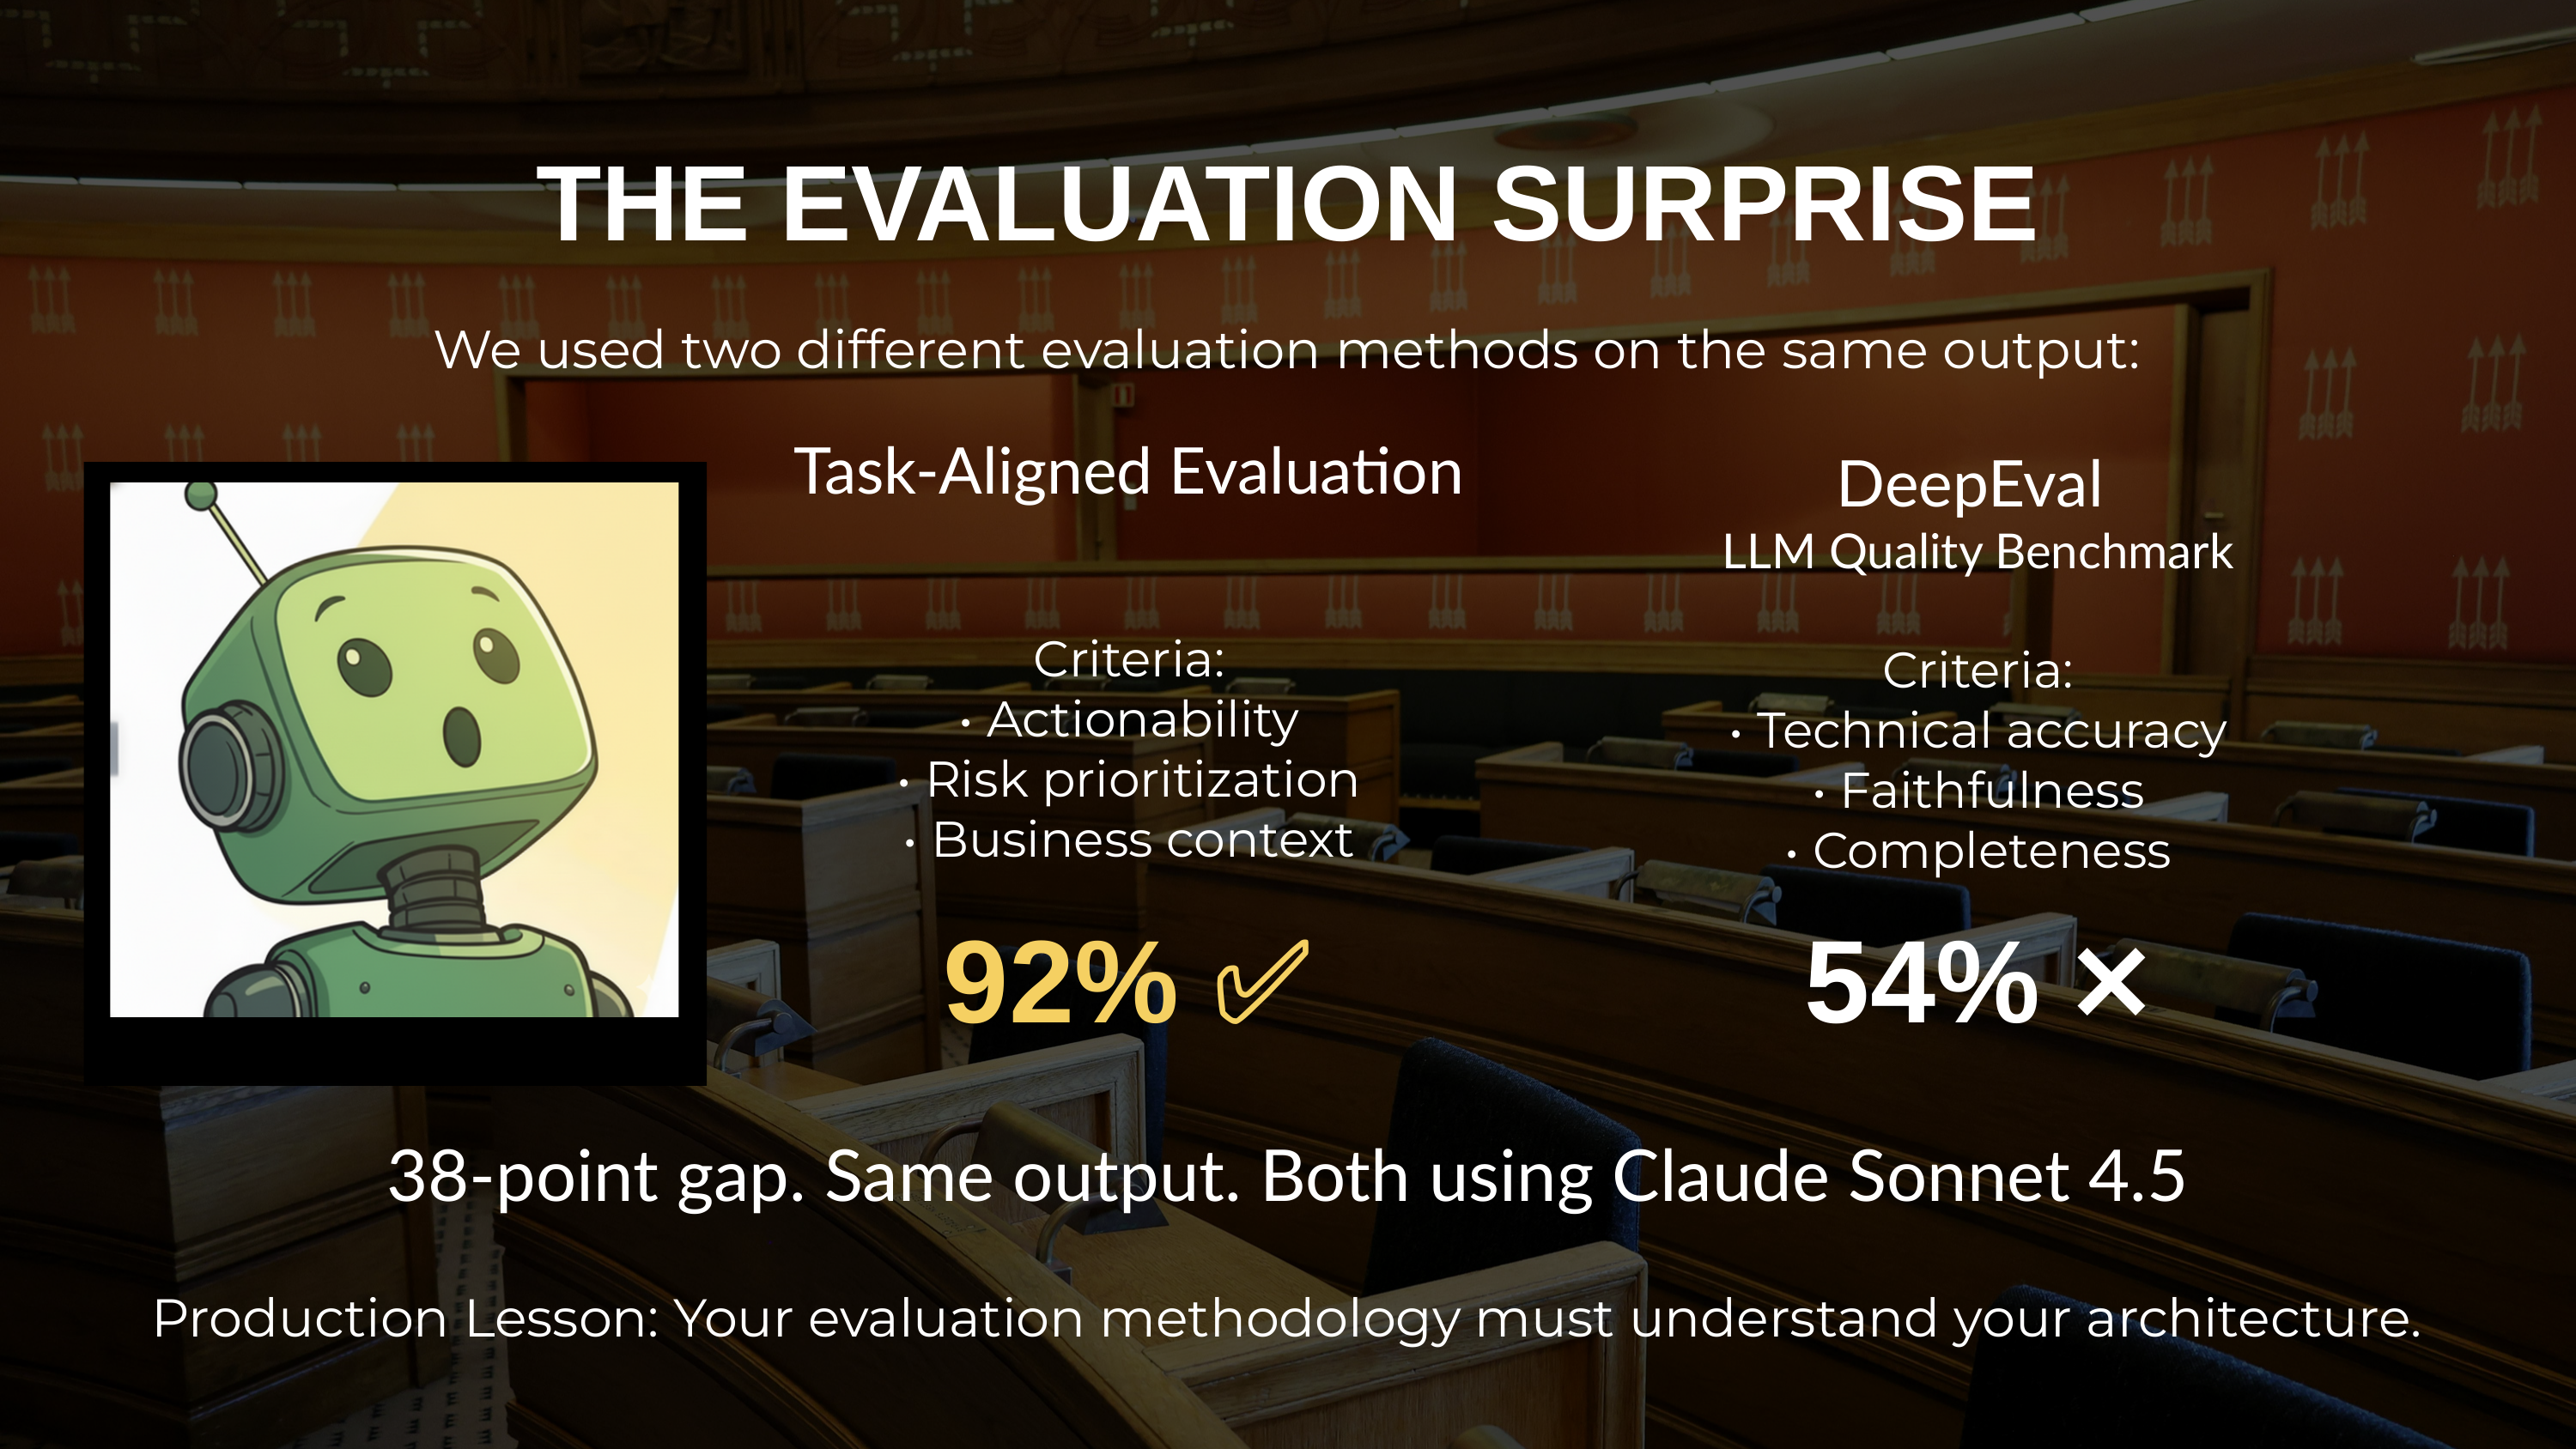

THE EVALUATION SURPRISE
We used two different evaluation methods on the same output:
Task-Aligned Evaluation

Criteria:
• Actionability
• Risk prioritization
• Business context
DeepEval
LLM Quality Benchmark

Criteria:
• Technical accuracy
• Faithfulness
• Completeness

92% ✅
54% ❌
38-point gap. Same output. Both using Claude Sonnet 4.5
Production Lesson: Your evaluation methodology must understand your architecture.